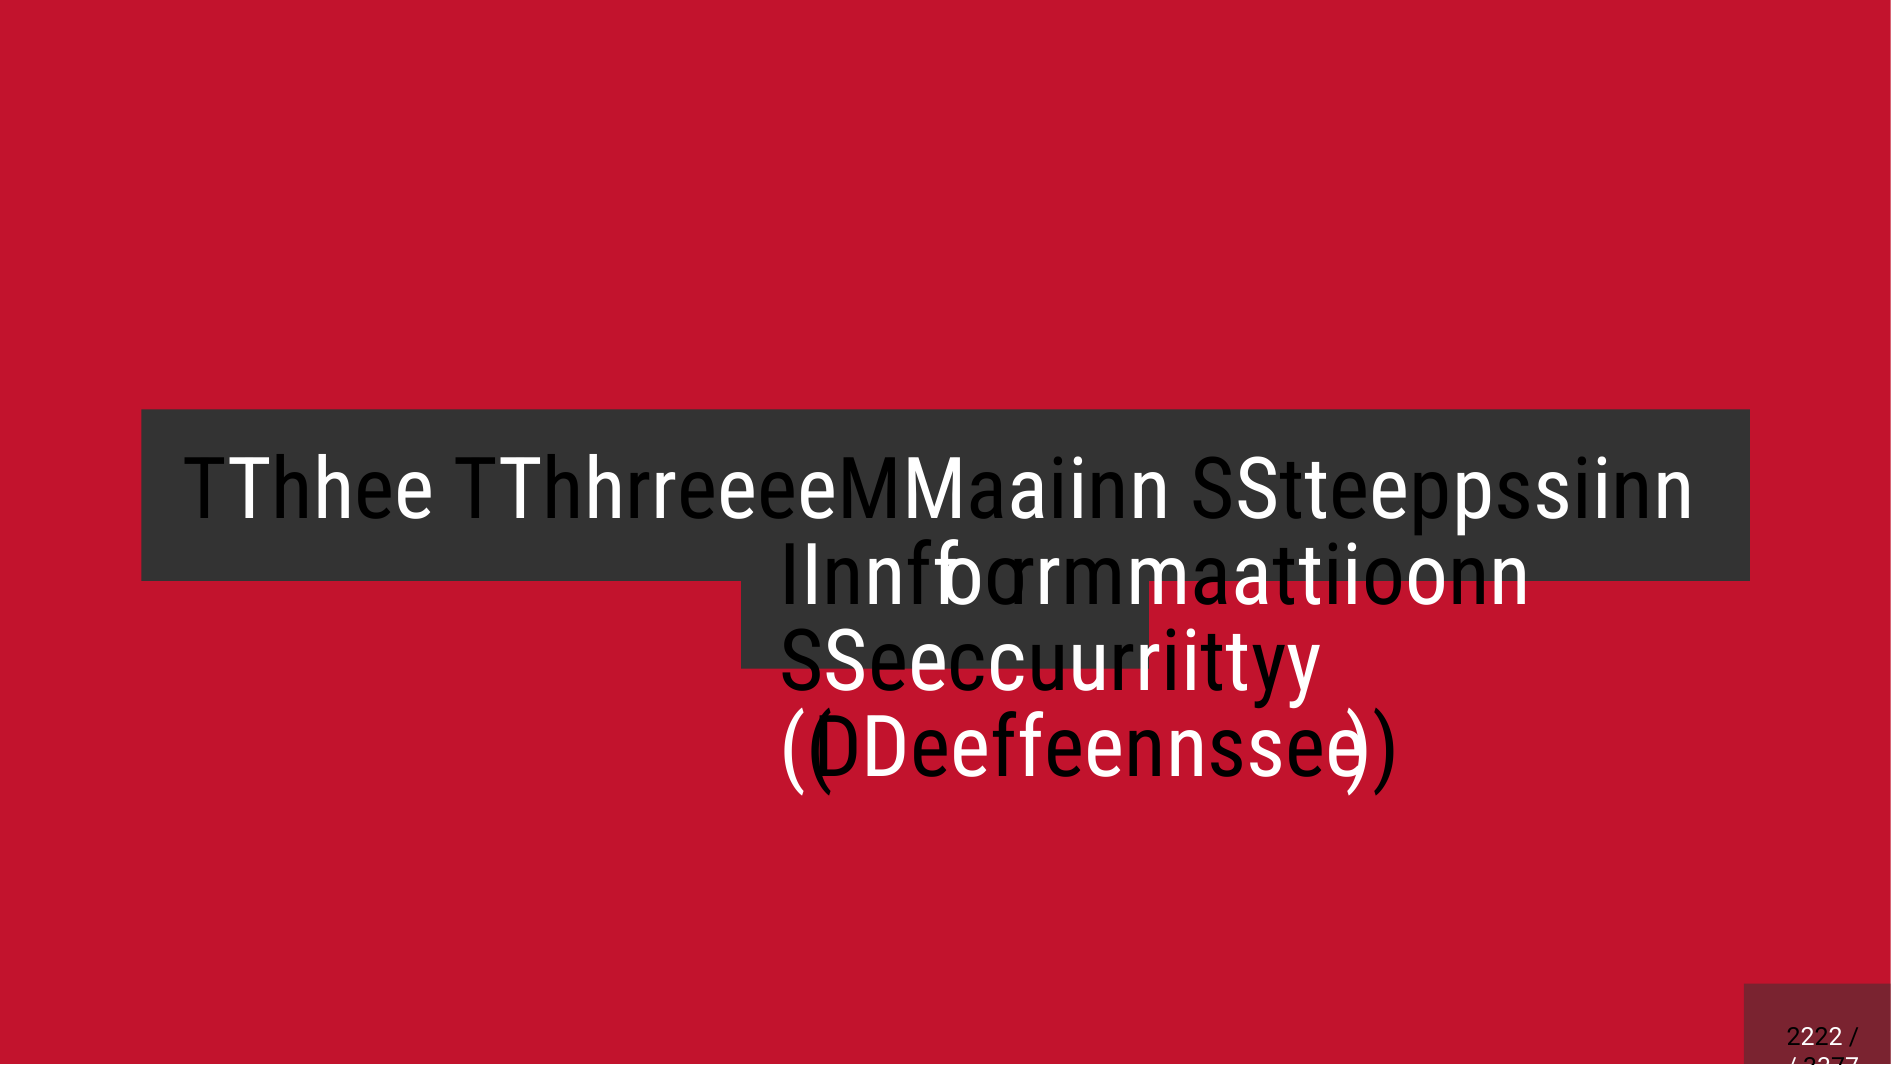

# TThhee TThhrreeee MMaaiinn SStteeppss iinn IInnffoorrmmaattiioonn SSeeccuurriittyy  ((DDeeffeennssee))

2222 // 3377